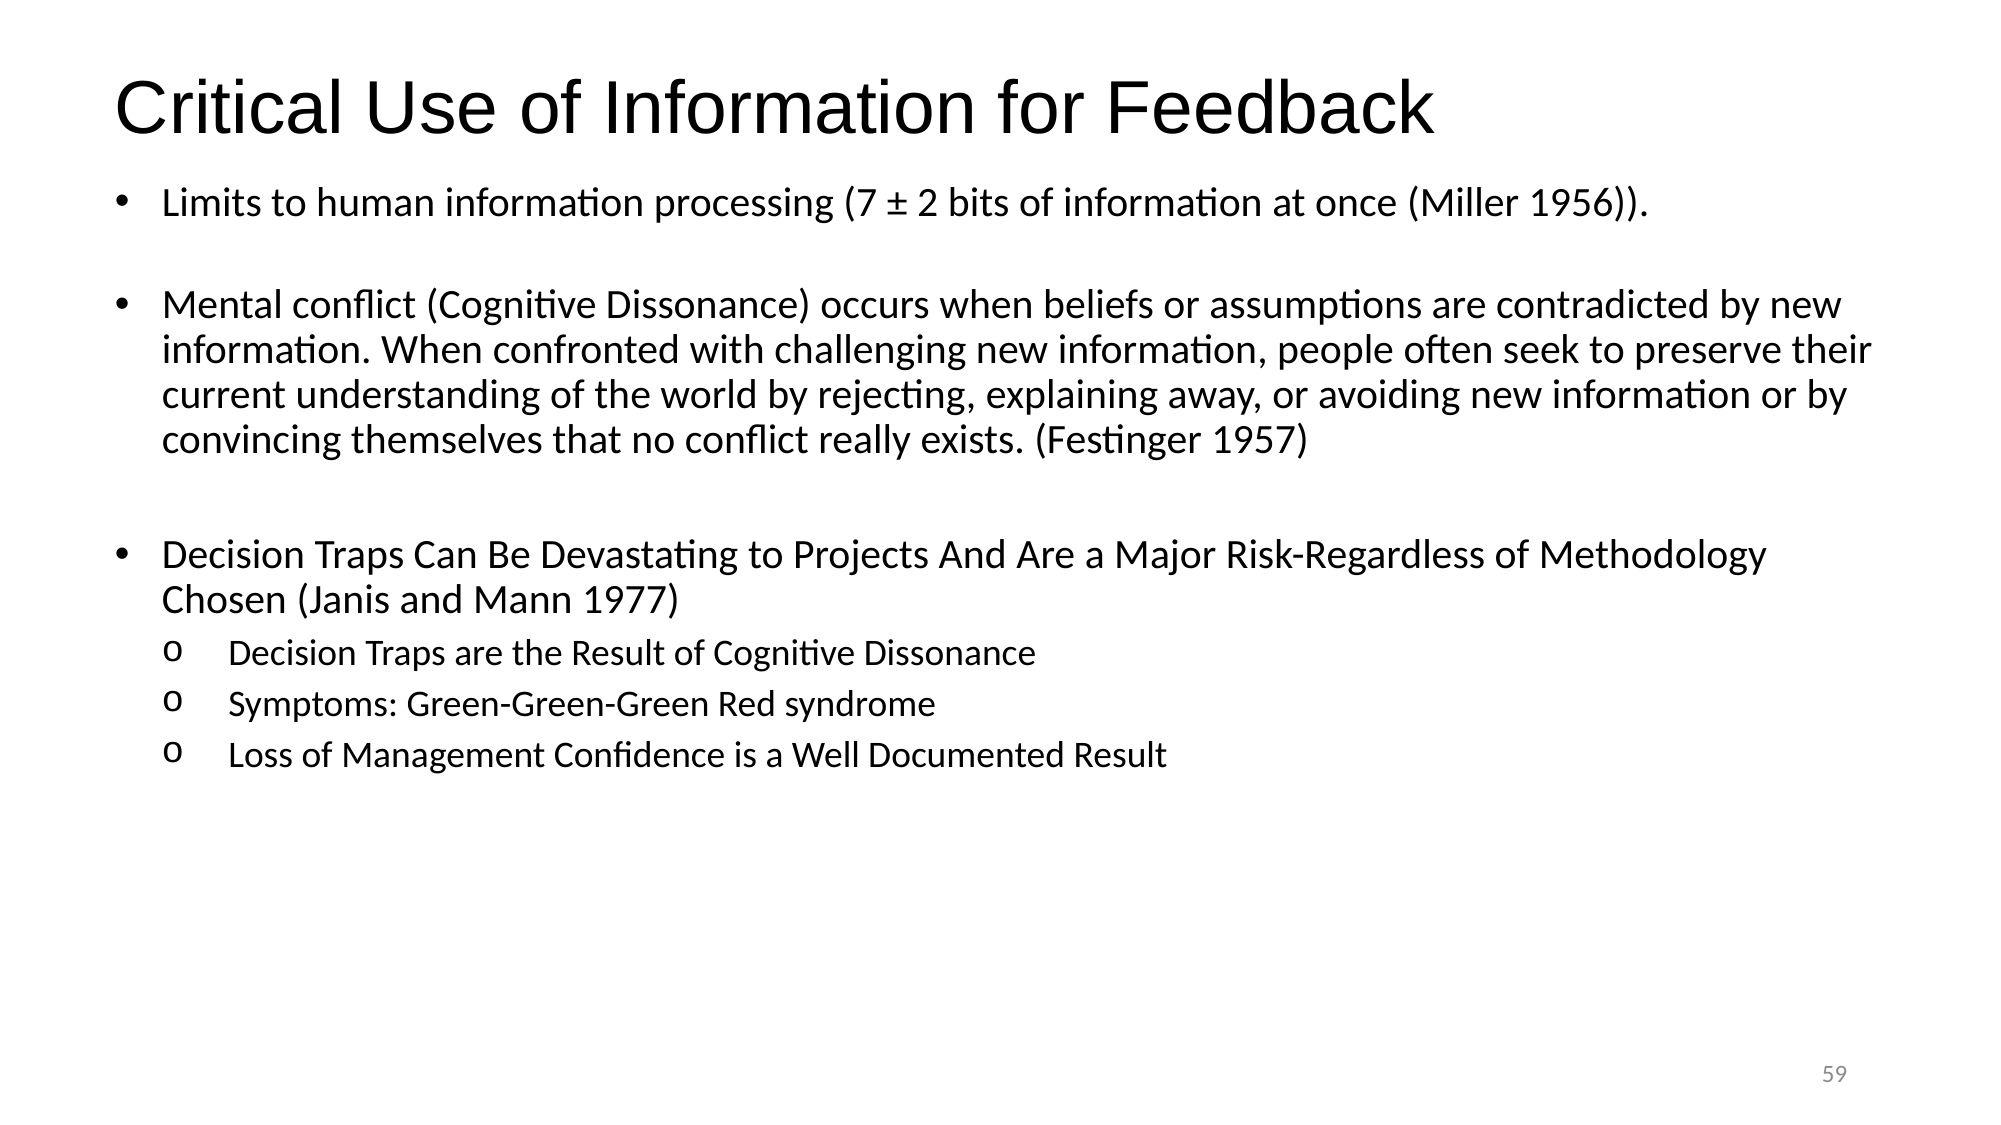

# Critical Use of Information for Feedback
Limits to human information processing (7 ± 2 bits of information at once (Miller 1956)).

Mental conflict (Cognitive Dissonance) occurs when beliefs or assumptions are contradicted by new information. When confronted with challenging new information, people often seek to preserve their current understanding of the world by rejecting, explaining away, or avoiding new information or by convincing themselves that no conflict really exists. (Festinger 1957)

Decision Traps Can Be Devastating to Projects And Are a Major Risk-Regardless of Methodology Chosen (Janis and Mann 1977)
Decision Traps are the Result of Cognitive Dissonance
Symptoms: Green-Green-Green Red syndrome
Loss of Management Confidence is a Well Documented Result

59